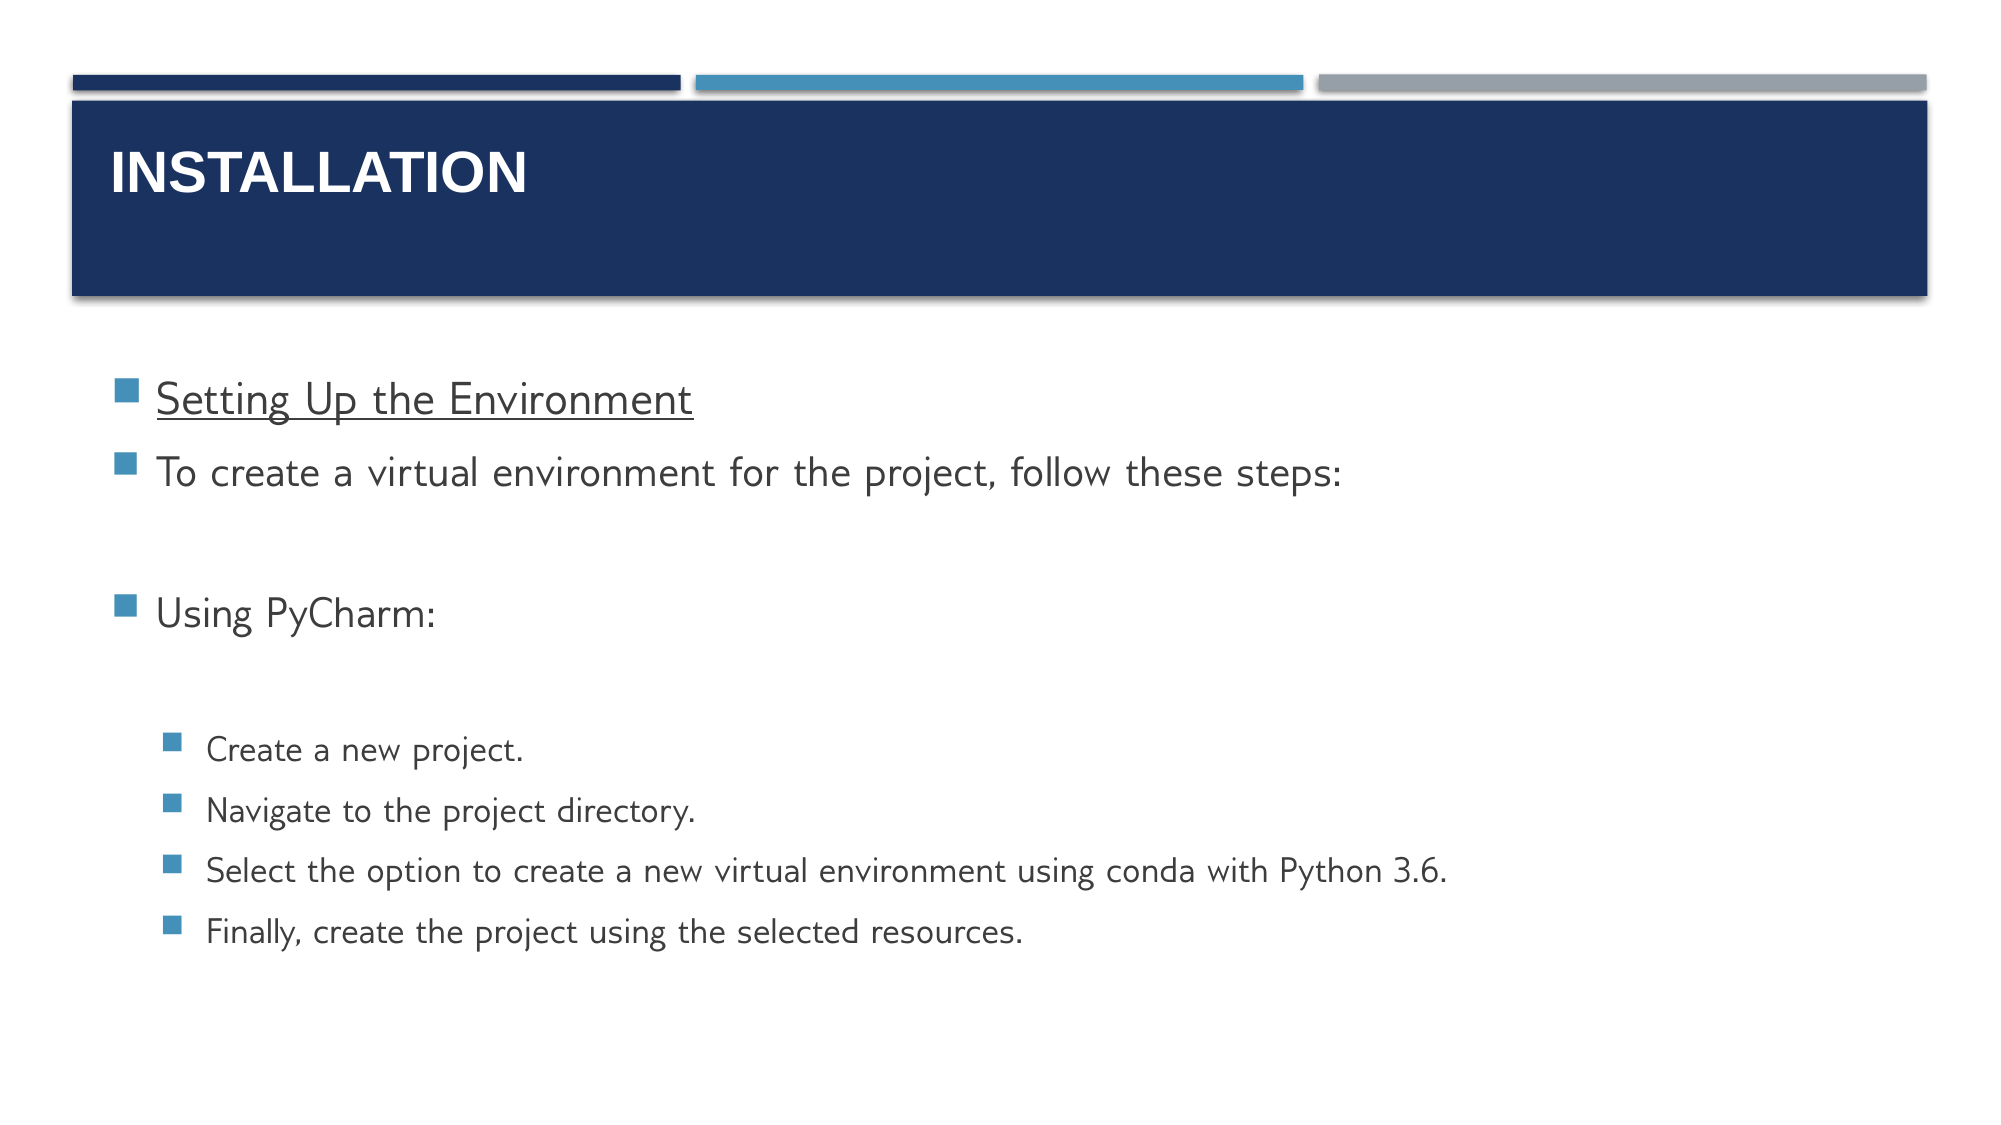

# Installation
Setting Up the Environment
To create a virtual environment for the project, follow these steps:

Using PyCharm:

Create a new project.
Navigate to the project directory.
Select the option to create a new virtual environment using conda with Python 3.6.
Finally, create the project using the selected resources.